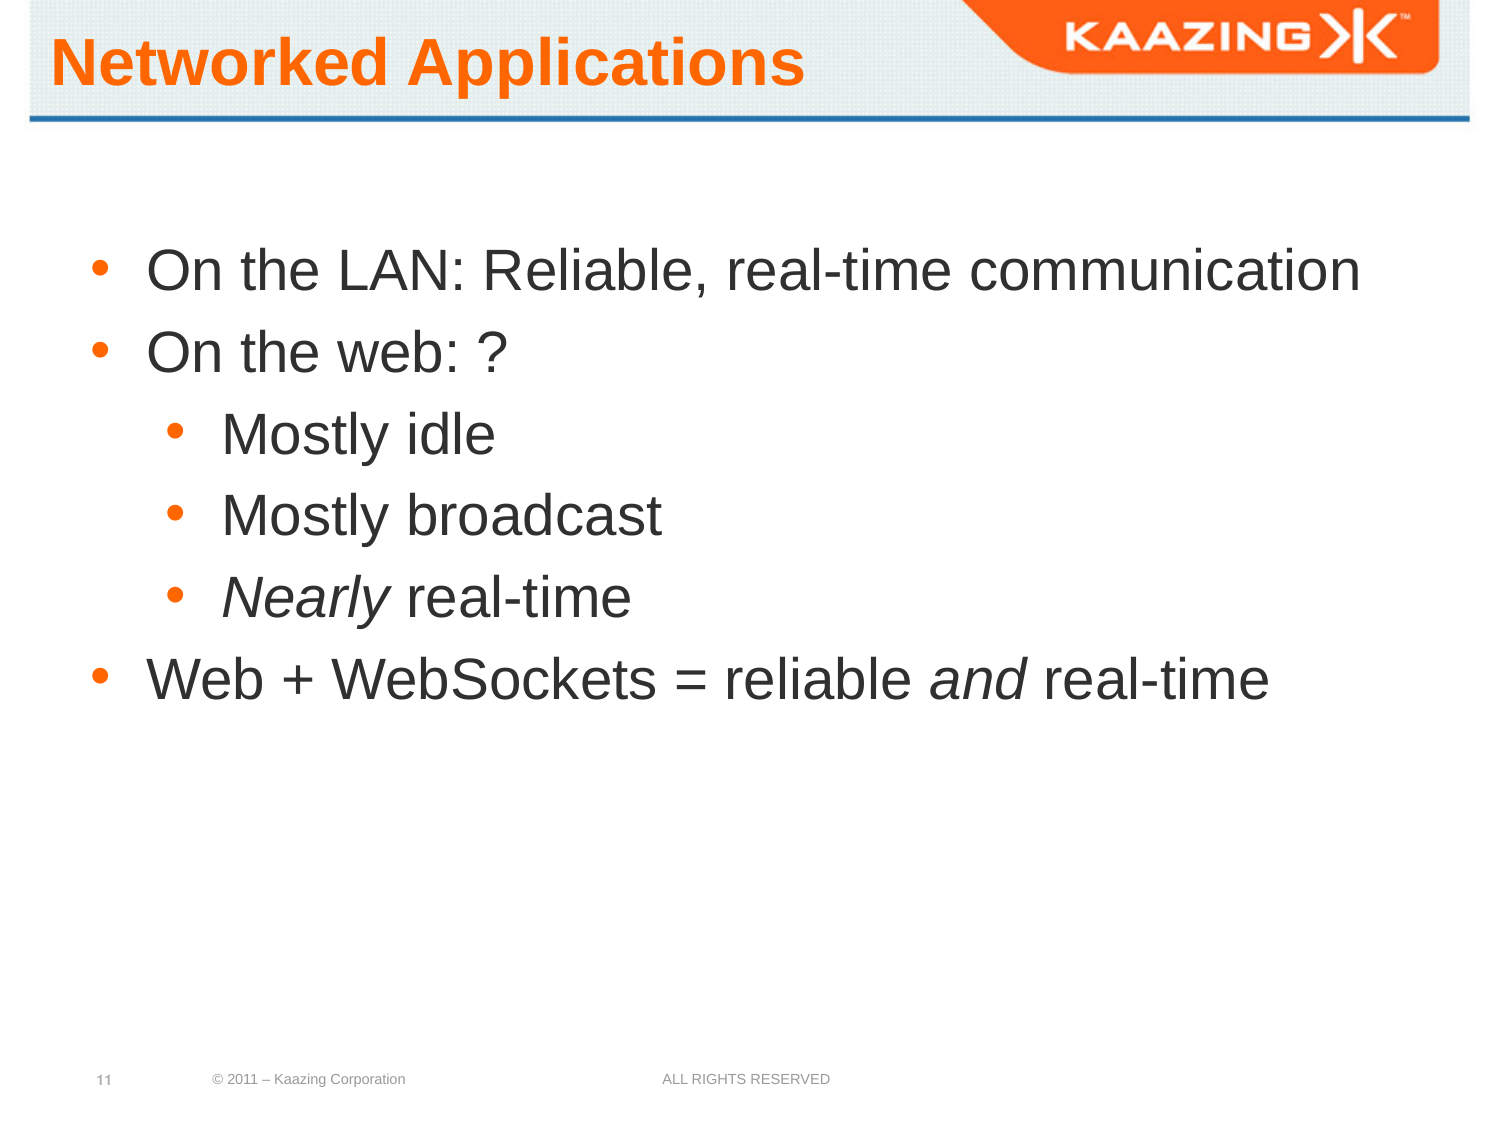

# Networked Applications
On the LAN: Reliable, real-time communication
On the web: ?
Mostly idle
Mostly broadcast
Nearly real-time
Web + WebSockets = reliable and real-time